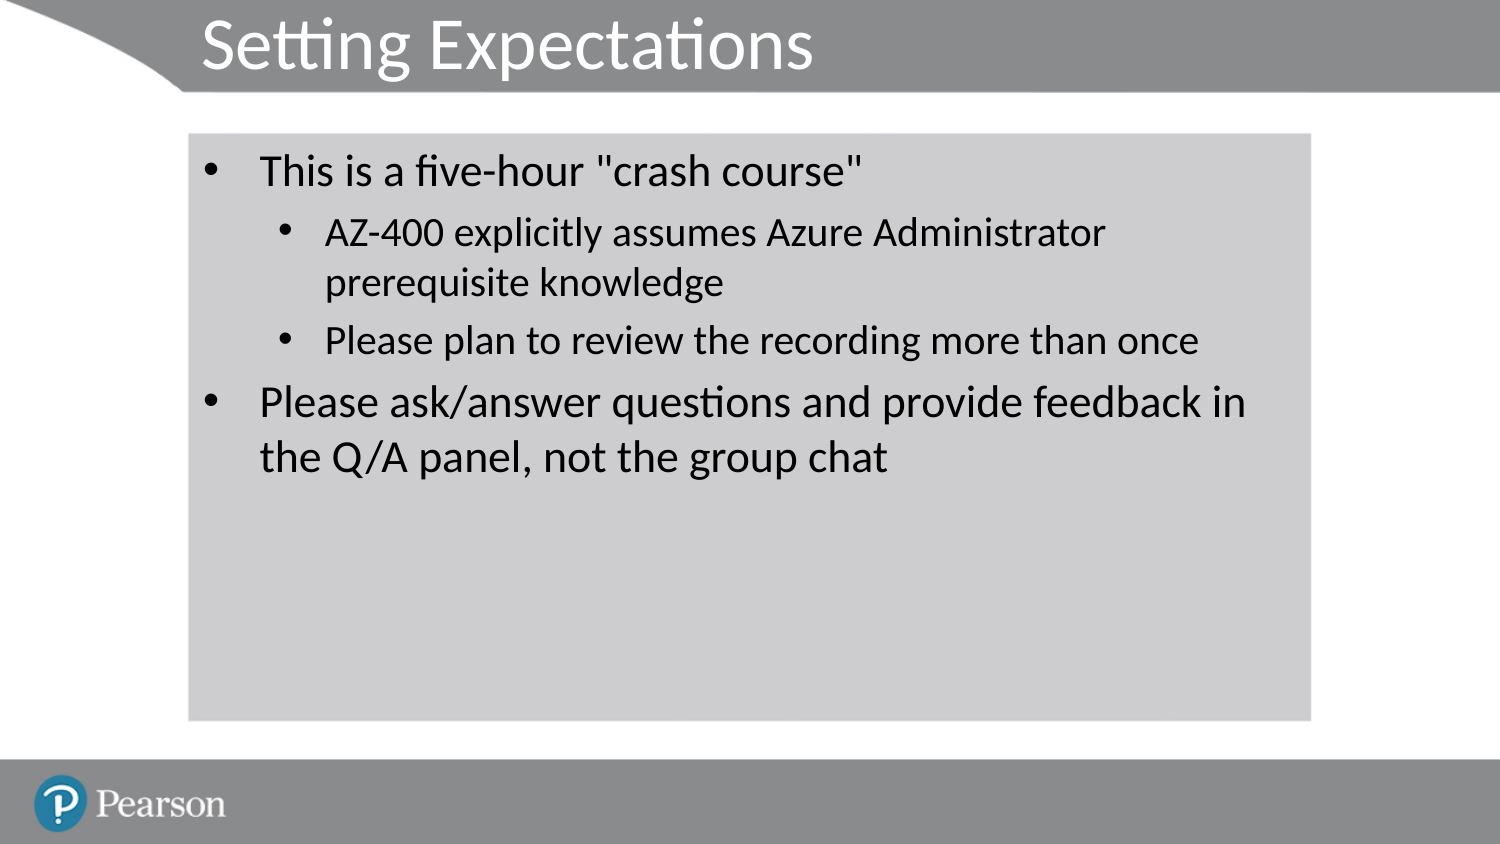

# Setting Expectations
This is a five-hour "crash course"
AZ-400 explicitly assumes Azure Administrator prerequisite knowledge
Please plan to review the recording more than once
Please ask/answer questions and provide feedback in the Q/A panel, not the group chat